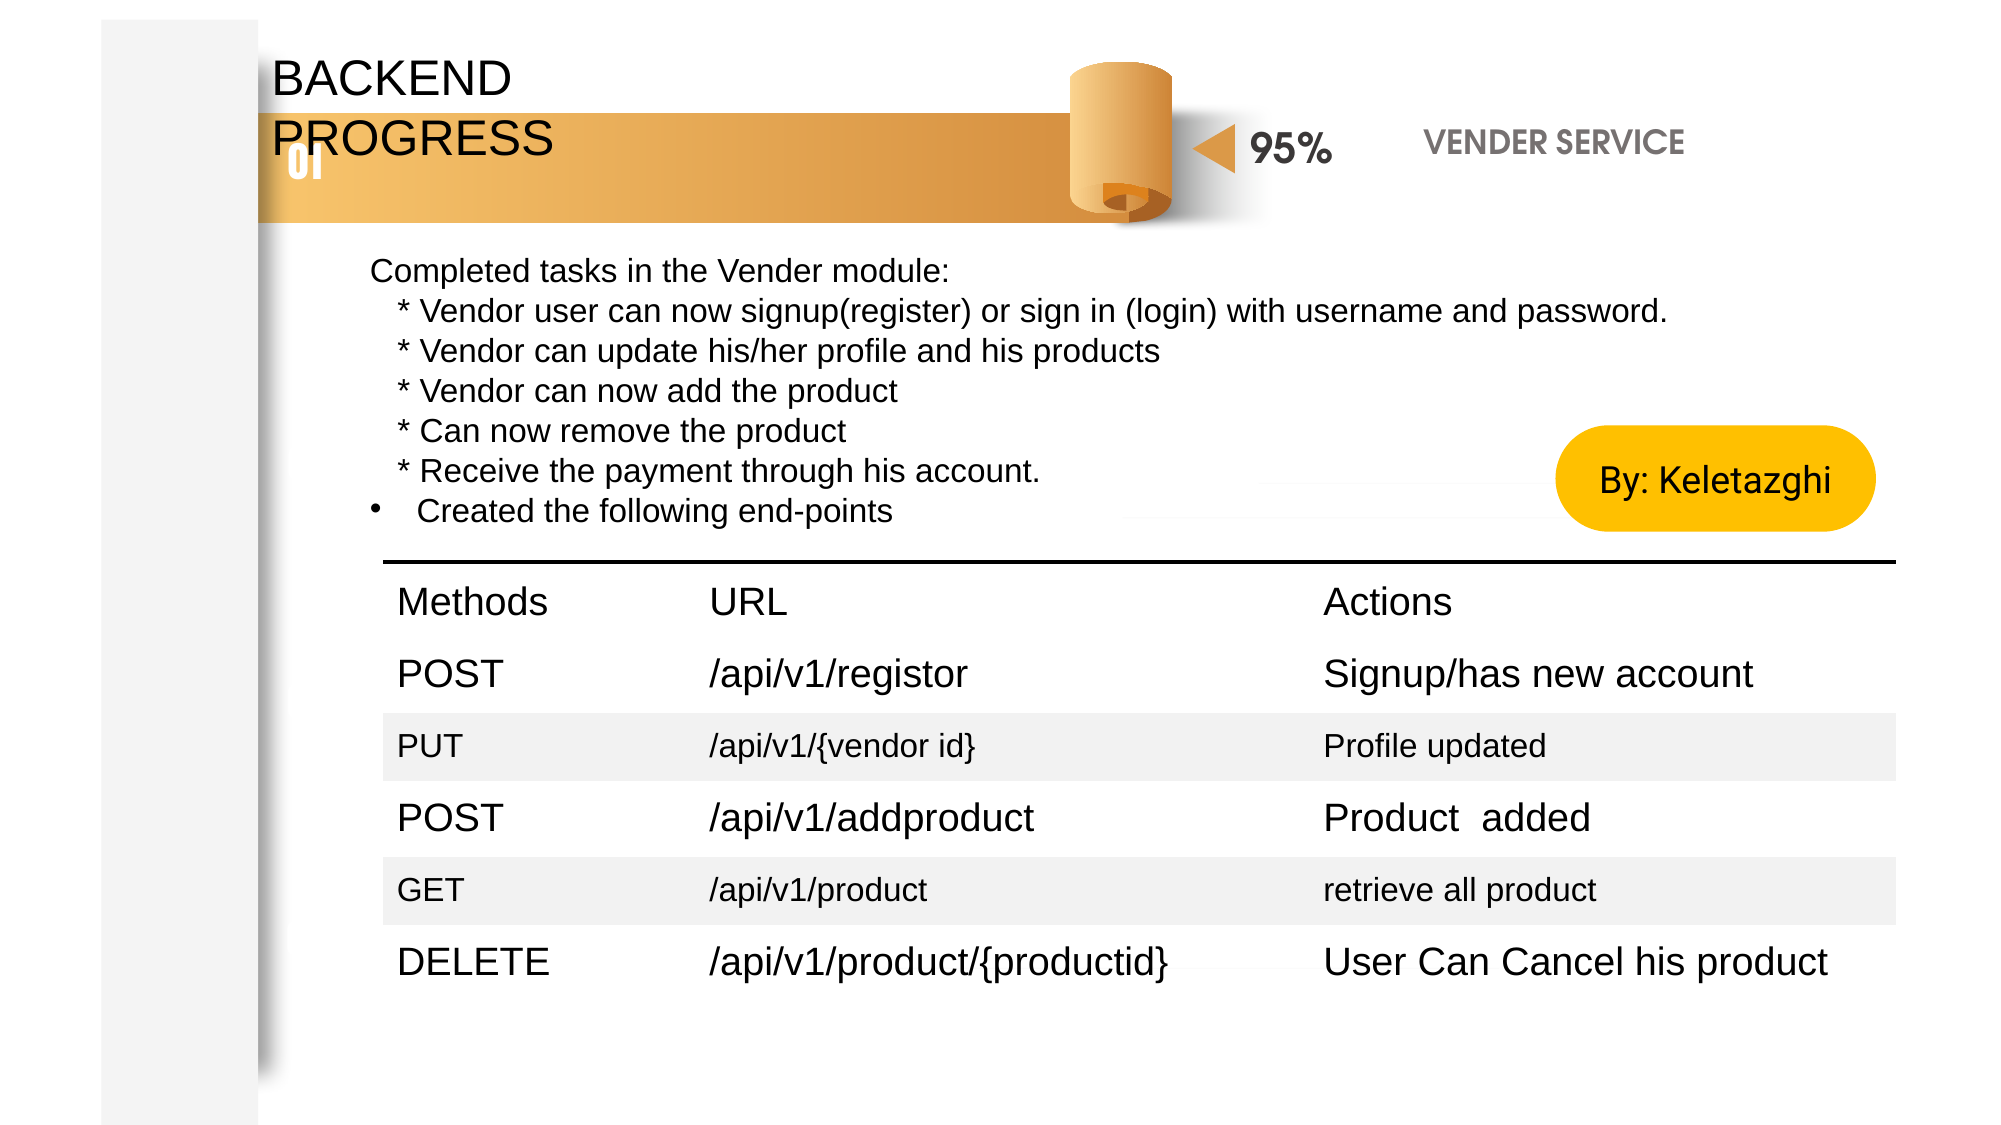

BACKEND PROGRESS

VENDER SERVICE
Completed tasks in the Vender module:
   * Vendor user can now signup(register) or sign in (login) with username and password.
   * Vendor can update his/her profile and his products
   * Vendor can now add the product
   * Can now remove the product
   * Receive the payment through his account.
Created the following end-points

95%

01
By: Keletazghi
02
| Methods | URL | Actions |
| --- | --- | --- |
| POST | /api/v1/registor | Signup/has new account |
| PUT | /api/v1/{vendor id} | Profile updated |
| POST | /api/v1/addproduct | Product added |
| GET | /api/v1/product | retrieve all product |
| DELETE | /api/v1/product/{productid} | User Can Cancel his product |
03
04